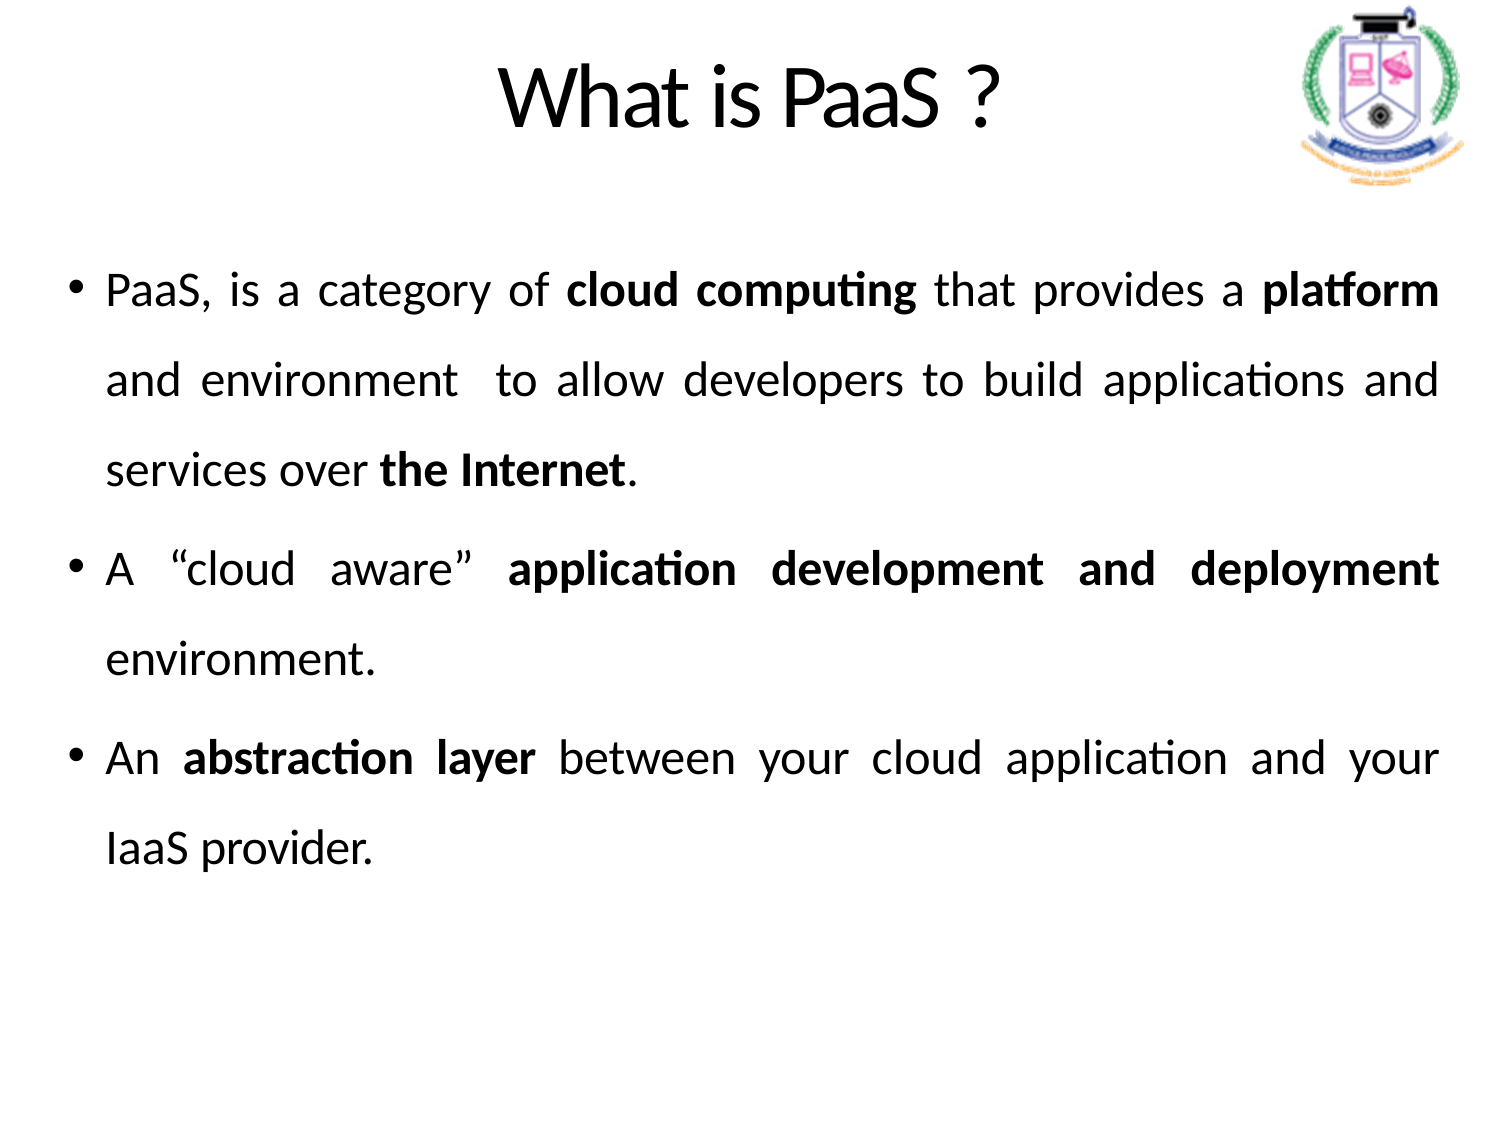

# What is PaaS ?
PaaS, is a category of cloud computing that provides a platform and environment  to allow developers to build applications and services over the Internet.
A “cloud aware” application development and deployment environment.
An abstraction layer between your cloud application and your IaaS provider.